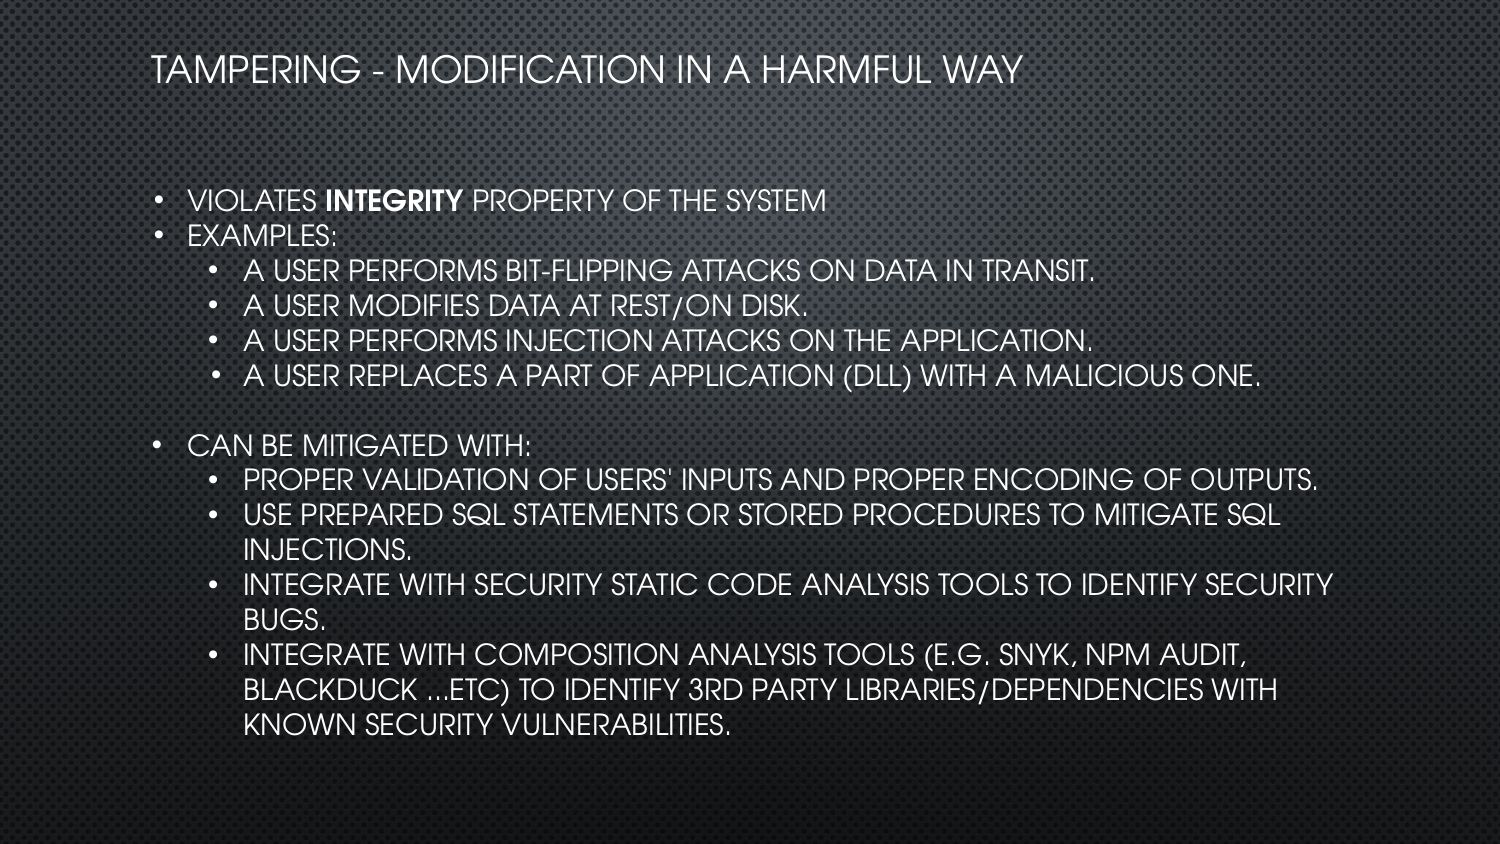

# TAMPERING - MODIFICATION IN A HARMFUL WAY
VIOLATES INTEGRITY PROPERTY OF THE SYSTEM
EXAMPLES:
A USER PERFORMS BIT-FLIPPING ATTACKS ON DATA IN TRANSIT.
A USER MODIFIES DATA AT REST/ON DISK.
A USER PERFORMS INJECTION ATTACKS ON THE APPLICATION.
A USER REPLACES A PART OF APPLICATION (DLL) WITH A MALICIOUS ONE.

CAN BE MITIGATED WITH:
PROPER VALIDATION OF USERS' INPUTS AND PROPER ENCODING OF OUTPUTS.
USE PREPARED SQL STATEMENTS OR STORED PROCEDURES TO MITIGATE SQL INJECTIONS.
INTEGRATE WITH SECURITY STATIC CODE ANALYSIS TOOLS TO IDENTIFY SECURITY BUGS.
INTEGRATE WITH COMPOSITION ANALYSIS TOOLS (E.G. SNYK, NPM AUDIT, BLACKDUCK ...ETC) TO IDENTIFY 3RD PARTY LIBRARIES/DEPENDENCIES WITH KNOWN SECURITY VULNERABILITIES.